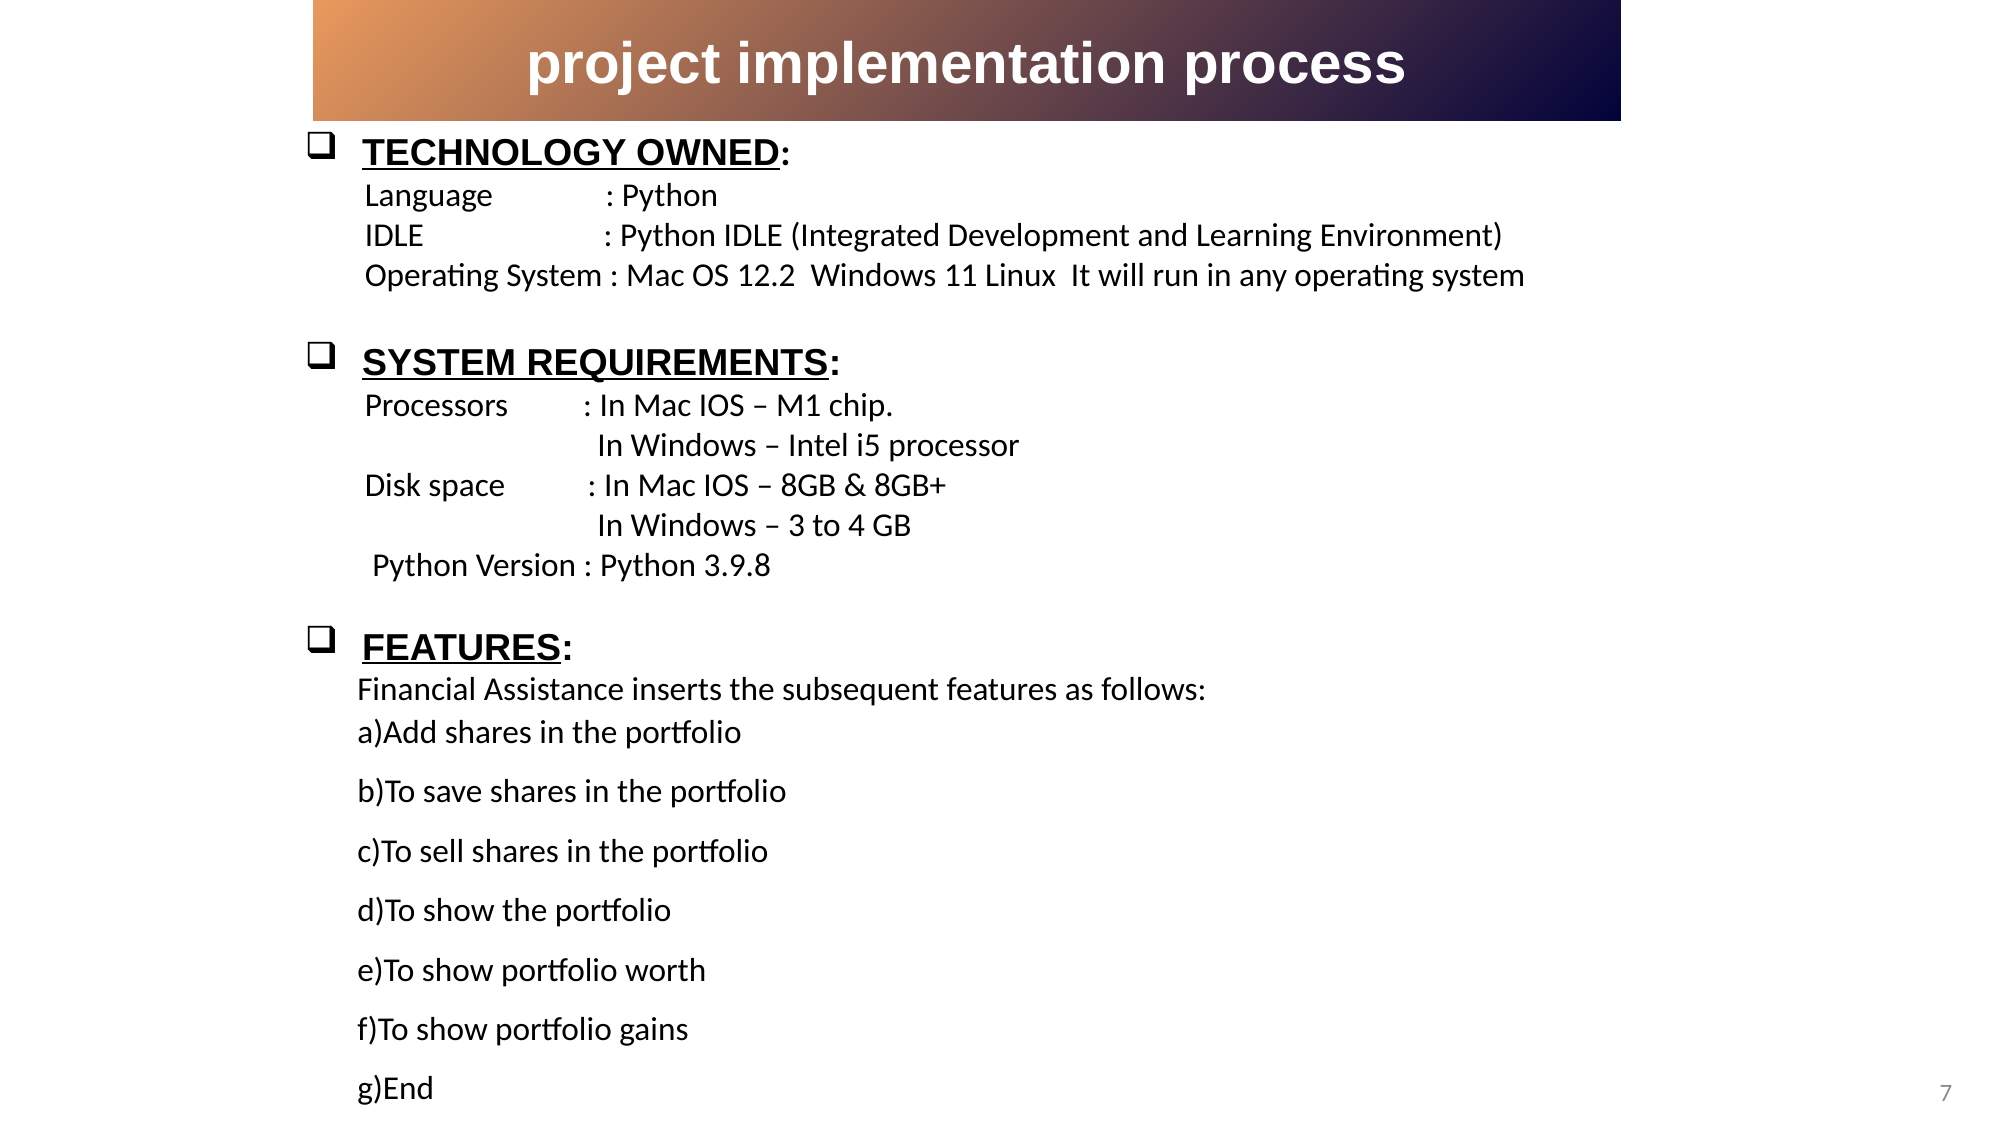

project implementation process
 TECHNOLOGY OWNED:
        Language               : Python
        IDLE                        : Python IDLE (Integrated Development and Learning Environment)
        Operating System : Mac OS 12.2  Windows 11 Linux  It will run in any operating system

 SYSTEM REQUIREMENTS:
        Processors          : In Mac IOS – M1 chip.
	                   In Windows – Intel i5 processor
        Disk space           : In Mac IOS – 8GB & 8GB+
	                   In Windows – 3 to 4 GB
         Python Version : Python 3.9.8

 FEATURES:
       Financial Assistance inserts the subsequent features as follows:
       a)Add shares in the portfolio
       b)To save shares in the portfolio
       c)To sell shares in the portfolio
       d)To show the portfolio
       e)To show portfolio worth
       f)To show portfolio gains
       g)End

7